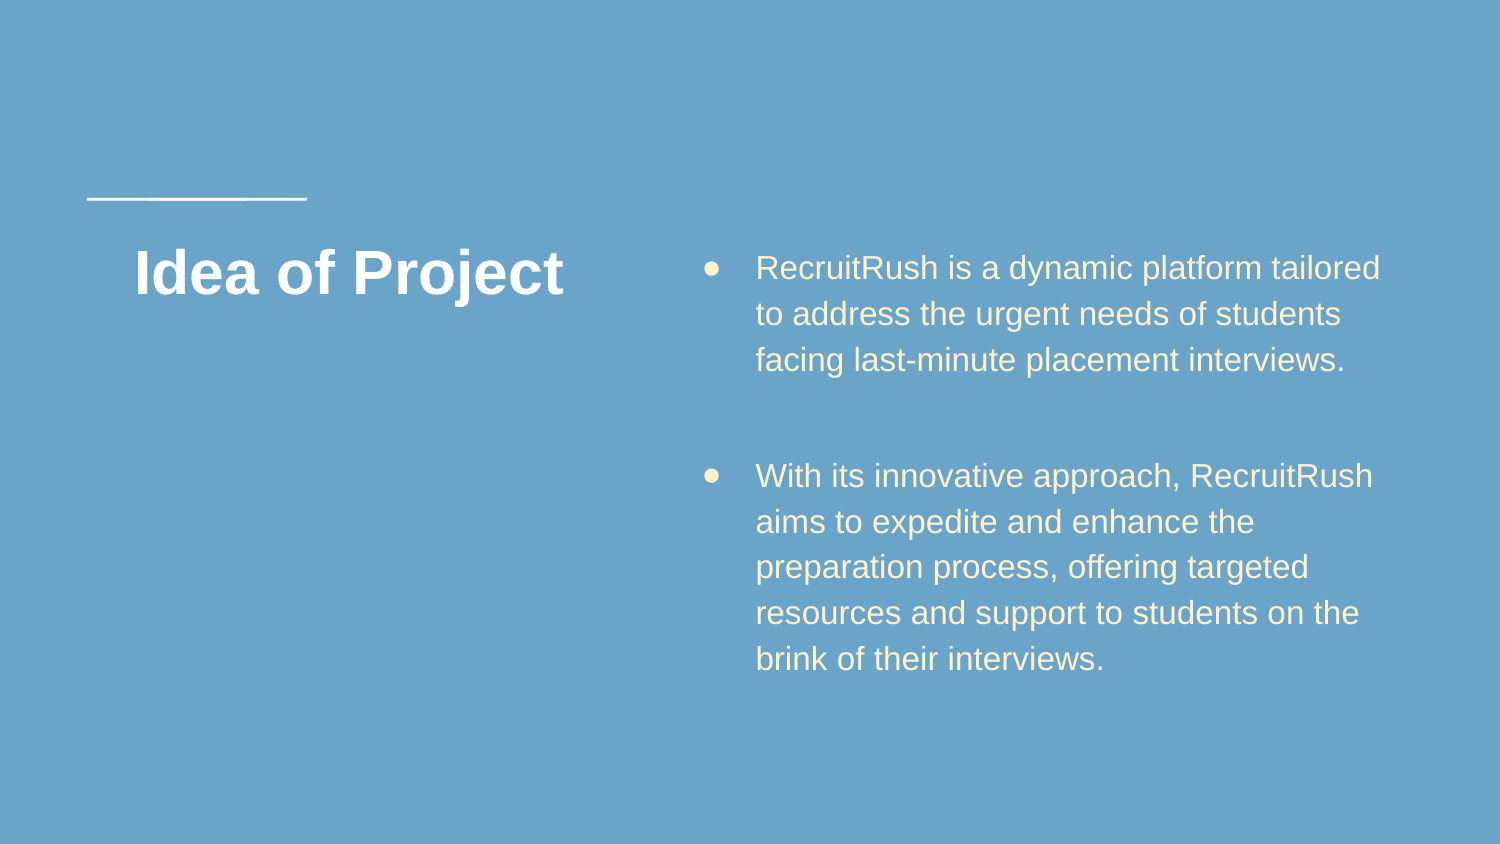

# Idea of Project
RecruitRush is a dynamic platform tailored to address the urgent needs of students facing last-minute placement interviews.

With its innovative approach, RecruitRush aims to expedite and enhance the preparation process, offering targeted resources and support to students on the brink of their interviews.